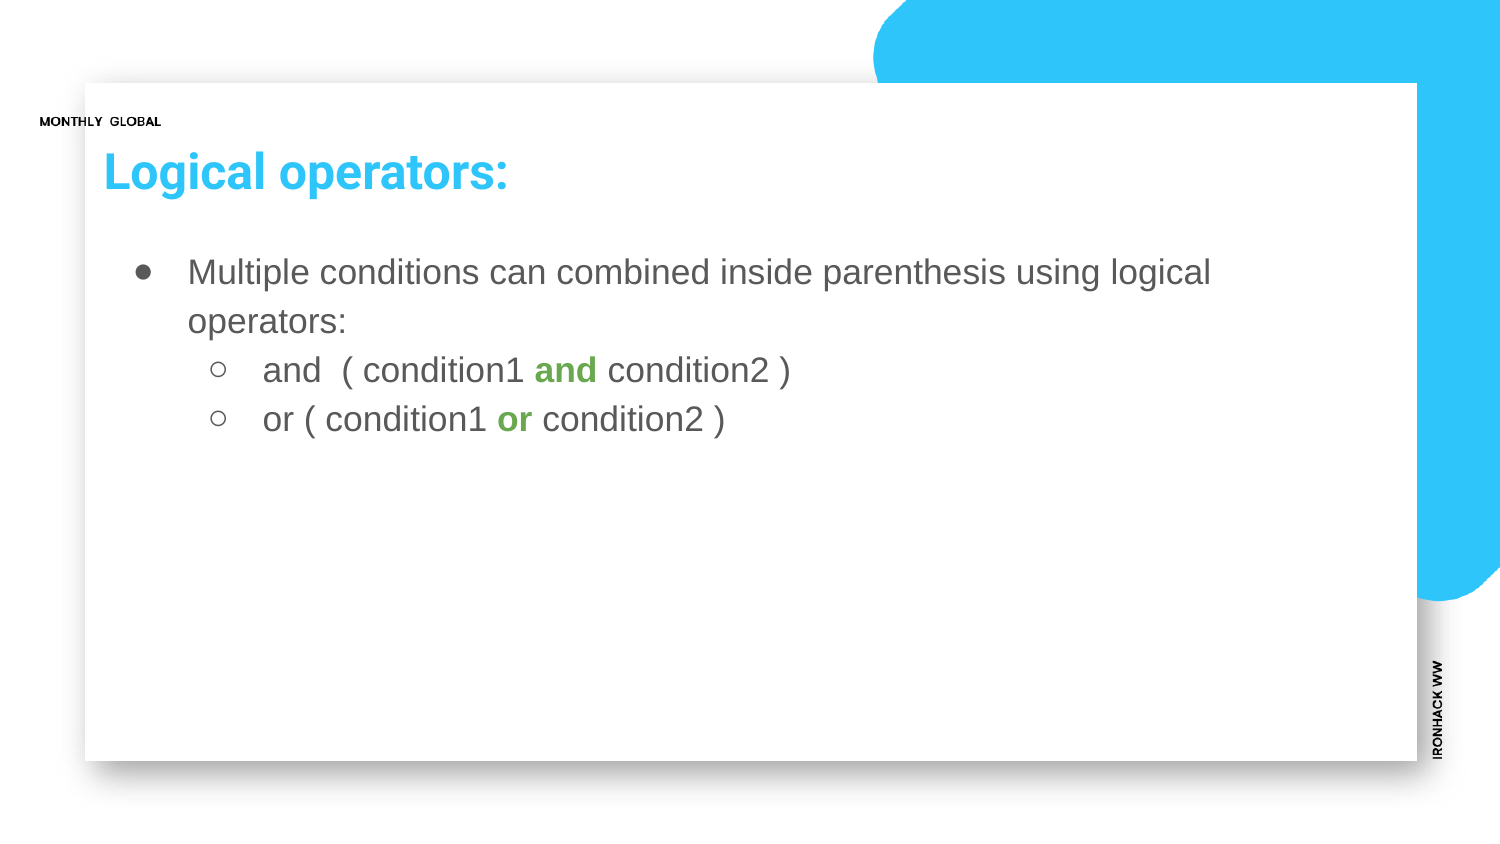

# Logical operators:
Multiple conditions can combined inside parenthesis using logical operators:
and  ( condition1 and condition2 )
or ( condition1 or condition2 )